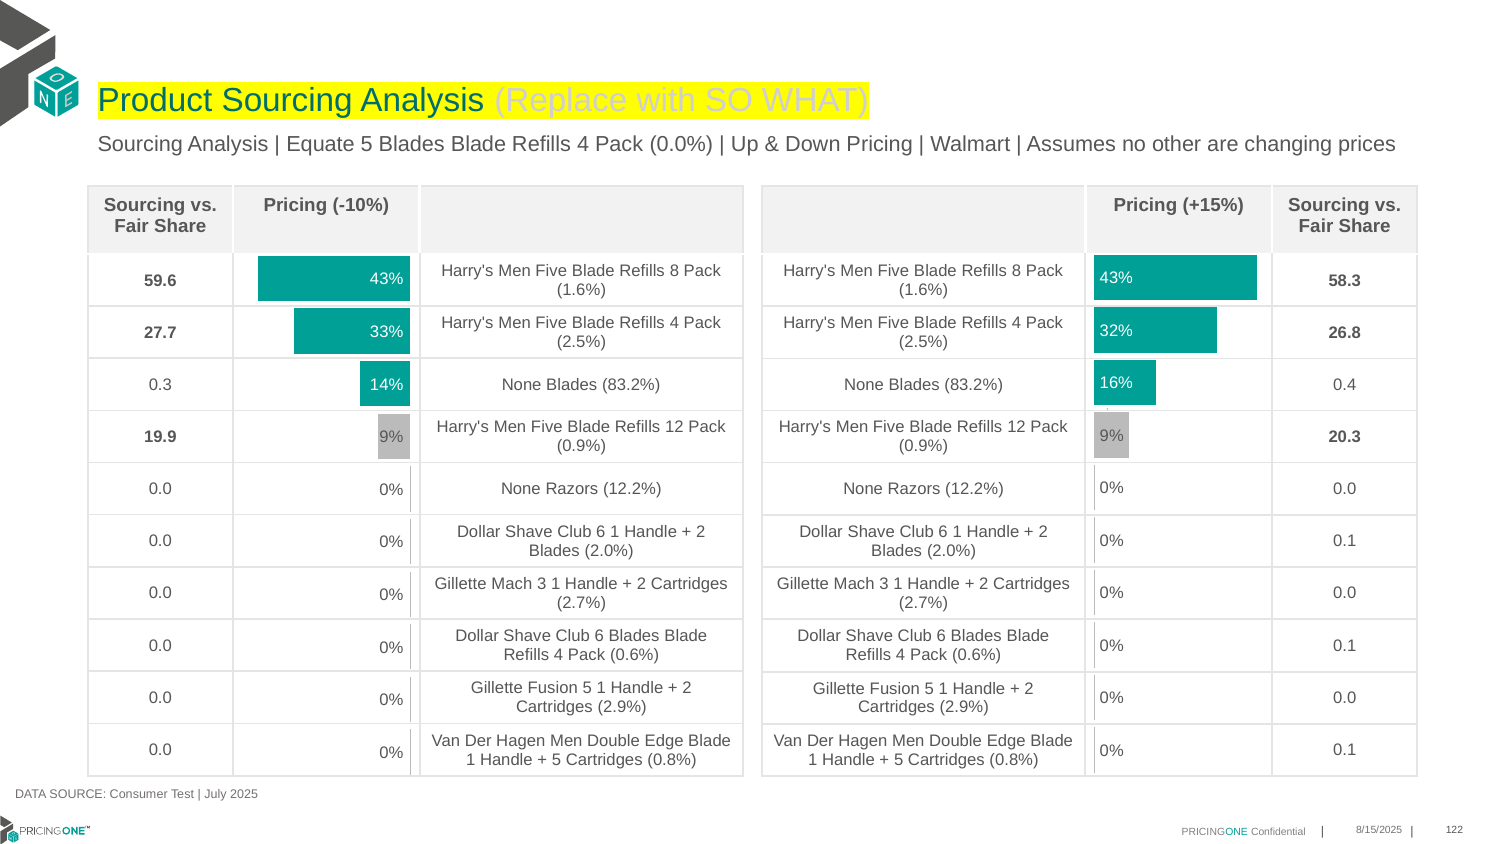

# Product Sourcing Analysis (Replace with SO WHAT)
Sourcing Analysis | Equate 5 Blades Blade Refills 4 Pack (0.0%) | Up & Down Pricing | Walmart | Assumes no other are changing prices
| Sourcing vs. Fair Share | Pricing (-10%) |  |
| --- | --- | --- |
| 59.6 |  | Harry's Men Five Blade Refills 8 Pack (1.6%) |
| 27.7 |  | Harry's Men Five Blade Refills 4 Pack (2.5%) |
| 0.3 |  | None Blades (83.2%) |
| 19.9 |  | Harry's Men Five Blade Refills 12 Pack (0.9%) |
| 0.0 |  | None Razors (12.2%) |
| 0.0 |  | Dollar Shave Club 6 1 Handle + 2 Blades (2.0%) |
| 0.0 |  | Gillette Mach 3 1 Handle + 2 Cartridges (2.7%) |
| 0.0 |  | Dollar Shave Club 6 Blades Blade Refills 4 Pack (0.6%) |
| 0.0 |  | Gillette Fusion 5 1 Handle + 2 Cartridges (2.9%) |
| 0.0 |  | Van Der Hagen Men Double Edge Blade 1 Handle + 5 Cartridges (0.8%) |
|  | Pricing (+15%) | Sourcing vs. Fair Share |
| --- | --- | --- |
| Harry's Men Five Blade Refills 8 Pack (1.6%) |  | 58.3 |
| Harry's Men Five Blade Refills 4 Pack (2.5%) |  | 26.8 |
| None Blades (83.2%) |  | 0.4 |
| Harry's Men Five Blade Refills 12 Pack (0.9%) |  | 20.3 |
| None Razors (12.2%) |  | 0.0 |
| Dollar Shave Club 6 1 Handle + 2 Blades (2.0%) |  | 0.1 |
| Gillette Mach 3 1 Handle + 2 Cartridges (2.7%) |  | 0.0 |
| Dollar Shave Club 6 Blades Blade Refills 4 Pack (0.6%) |  | 0.1 |
| Gillette Fusion 5 1 Handle + 2 Cartridges (2.9%) |  | 0.0 |
| Van Der Hagen Men Double Edge Blade 1 Handle + 5 Cartridges (0.8%) |  | 0.1 |

### Chart

| Category | Equate 5 Blades Blade Refills 4 Pack (0.0%) |
|---|---|
| Harry's Men Five Blade Refills 8 Pack (1.6%) | 0.4251299458061123 |
| Harry's Men Five Blade Refills 4 Pack (2.5%) | 0.3206292020914832 |
| None Blades (83.2%) | 0.16086497763456187 |
| Harry's Men Five Blade Refills 12 Pack (0.9%) | 0.09218248776688284 |
| None Razors (12.2%) | 0.001495897109167742 |
| Dollar Shave Club 6 1 Handle + 2 Blades (2.0%) | 0.0009470404528890454 |
| Gillette Mach 3 1 Handle + 2 Cartridges (2.7%) | 0.0003488731936445684 |
| Dollar Shave Club 6 Blades Blade Refills 4 Pack (0.6%) | 0.0002789526055691954 |
| Gillette Fusion 5 1 Handle + 2 Cartridges (2.9%) | 0.00027771626236036136 |
| Van Der Hagen Men Double Edge Blade 1 Handle + 5 Cartridges (0.8%) | 0.00024020992924949014 |

### Chart

| Category | Equate 5 Blades Blade Refills 4 Pack (0.0%) |
|---|---|
| Harry's Men Five Blade Refills 8 Pack (1.6%) | 0.4341901414920318 |
| Harry's Men Five Blade Refills 4 Pack (2.5%) | 0.33131443890007733 |
| None Blades (83.2%) | 0.14353650442123528 |
| Harry's Men Five Blade Refills 12 Pack (0.9%) | 0.09055943099597483 |
| None Razors (12.2%) | 0.0005007566739140889 |
| Dollar Shave Club 6 1 Handle + 2 Blades (2.0%) | 0.00031701931358042436 |
| Gillette Mach 3 1 Handle + 2 Cartridges (2.7%) | 0.00011678498415079861 |
| Dollar Shave Club 6 Blades Blade Refills 4 Pack (0.6%) | 9.337867726356753e-05 |
| Gillette Fusion 5 1 Handle + 2 Cartridges (2.9%) | 9.29648626757456e-05 |
| Van Der Hagen Men Double Edge Blade 1 Handle + 5 Cartridges (0.8%) | 8.040949091116309e-05 |
DATA SOURCE: Consumer Test | July 2025

8/15/2025
122